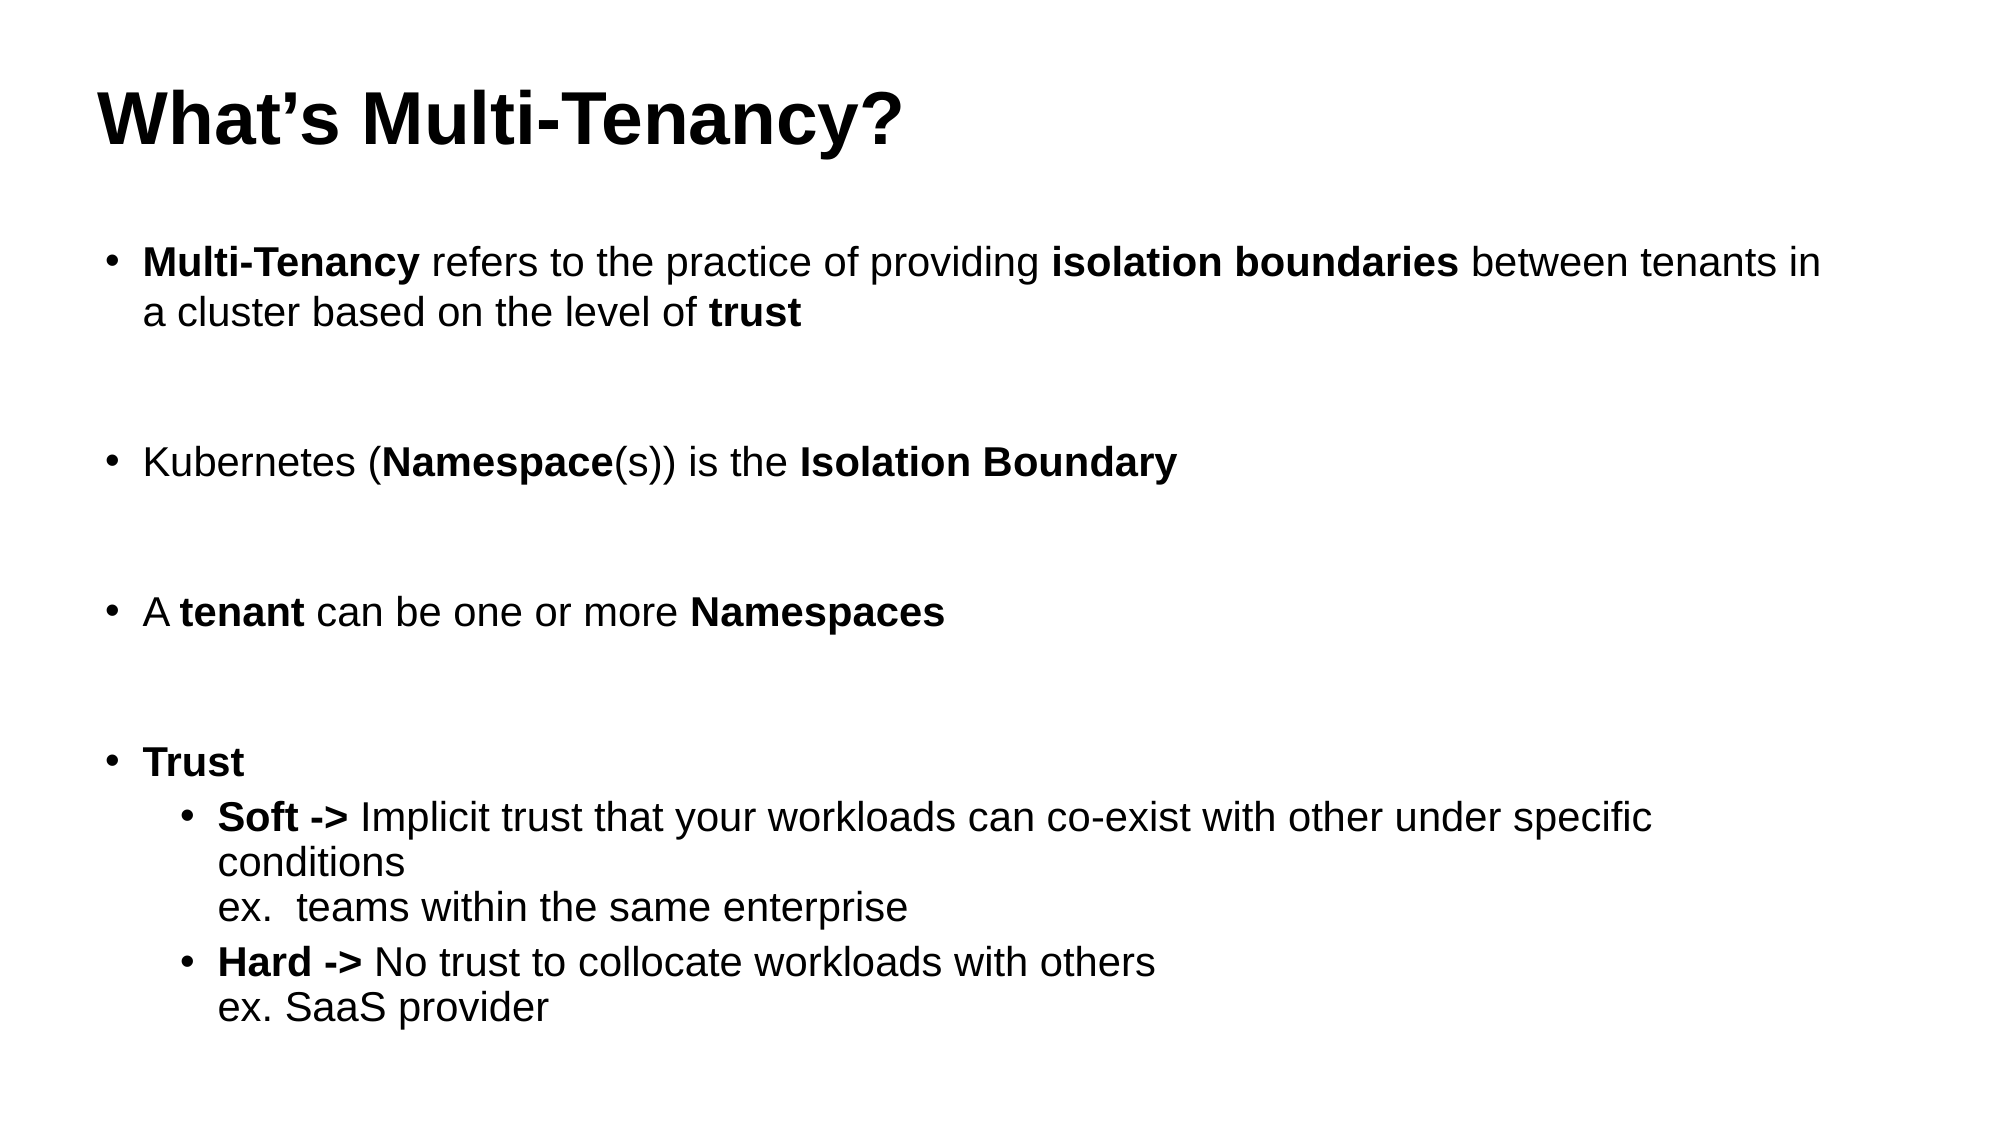

# What’s Multi-Tenancy?
Multi-Tenancy refers to the practice of providing isolation boundaries between tenants in a cluster based on the level of trust

Kubernetes (Namespace(s)) is the Isolation Boundary

A tenant can be one or more Namespaces

Trust
Soft -> Implicit trust that your workloads can co-exist with other under specific conditions
ex.  teams within the same enterprise
Hard -> No trust to collocate workloads with others
ex. SaaS provider